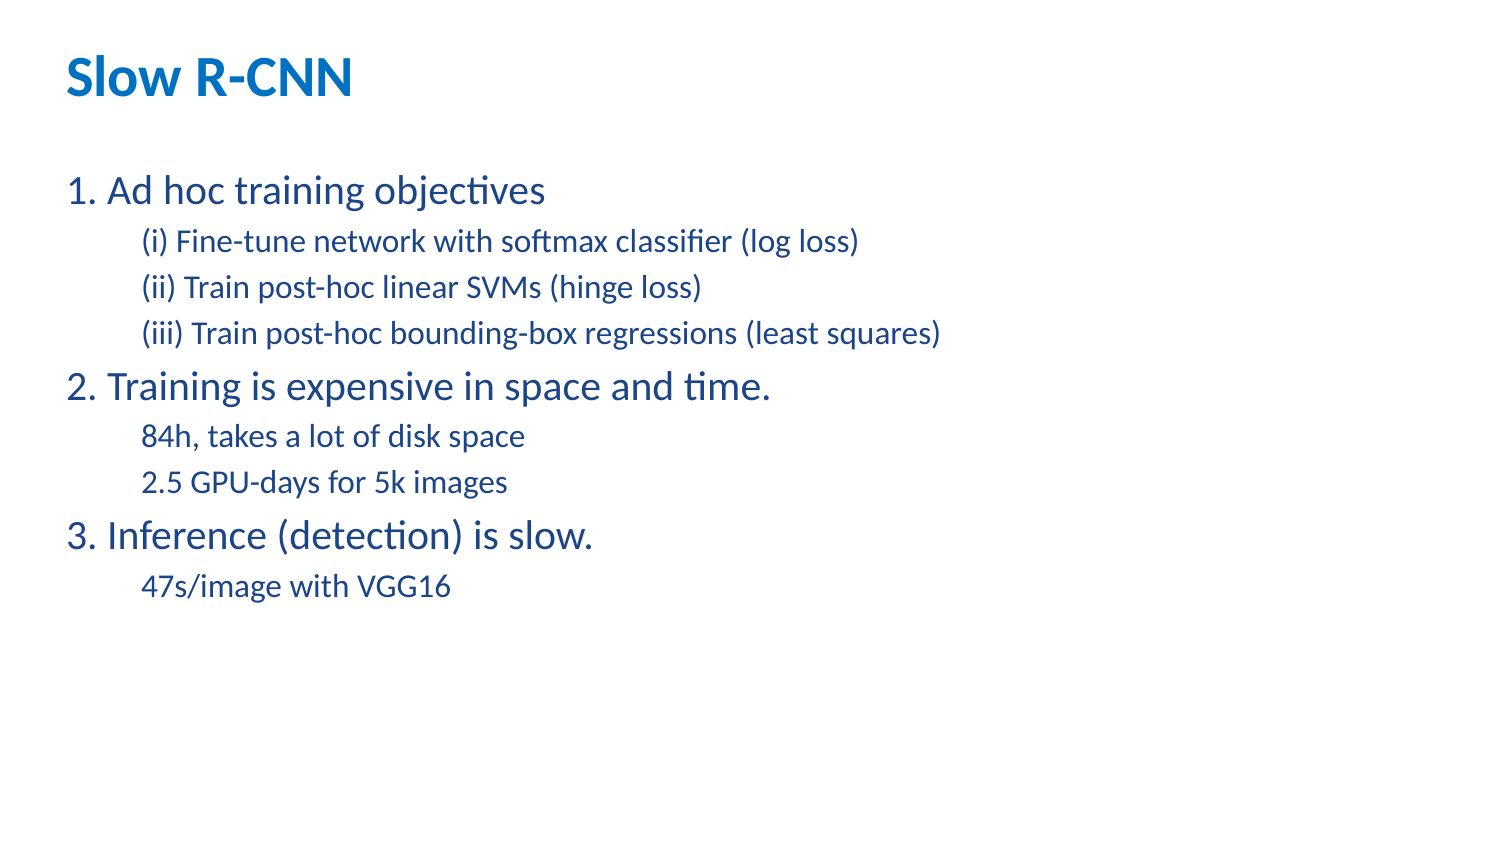

# Slow R-CNN
1. Ad hoc training objectives
(i) Fine-tune network with softmax classifier (log loss)
(ii) Train post-hoc linear SVMs (hinge loss)
(iii) Train post-hoc bounding-box regressions (least squares)
2. Training is expensive in space and time.
84h, takes a lot of disk space
2.5 GPU-days for 5k images
3. Inference (detection) is slow.
47s/image with VGG16